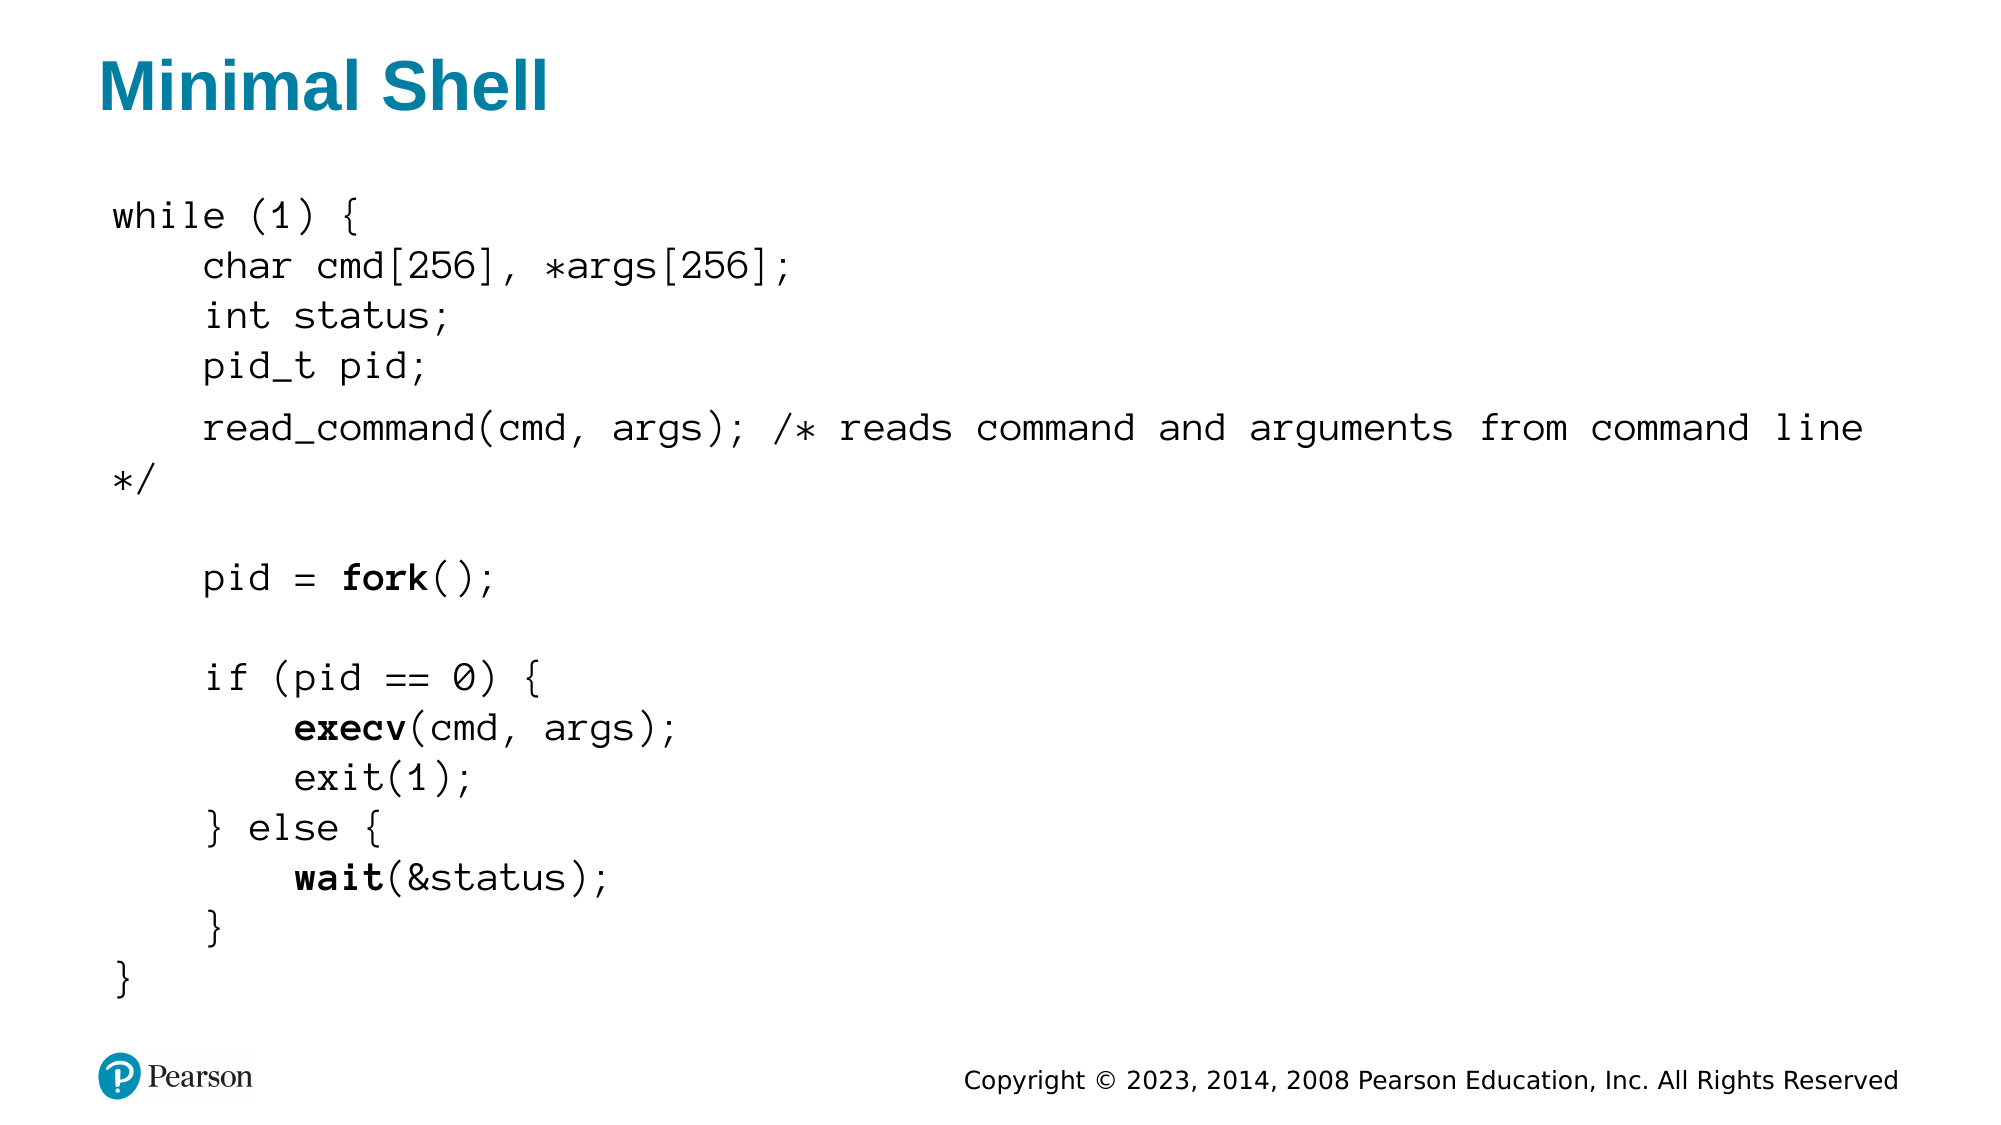

# Minimal Shell
while (1) {
    char cmd[256], *args[256];
    int status;
    pid_t pid;
    read_command(cmd, args); /* reads command and arguments from command line */
    pid = fork();
    if (pid == 0) {
        execv(cmd, args);
        exit(1);
    } else {
        wait(&status);
    }
}